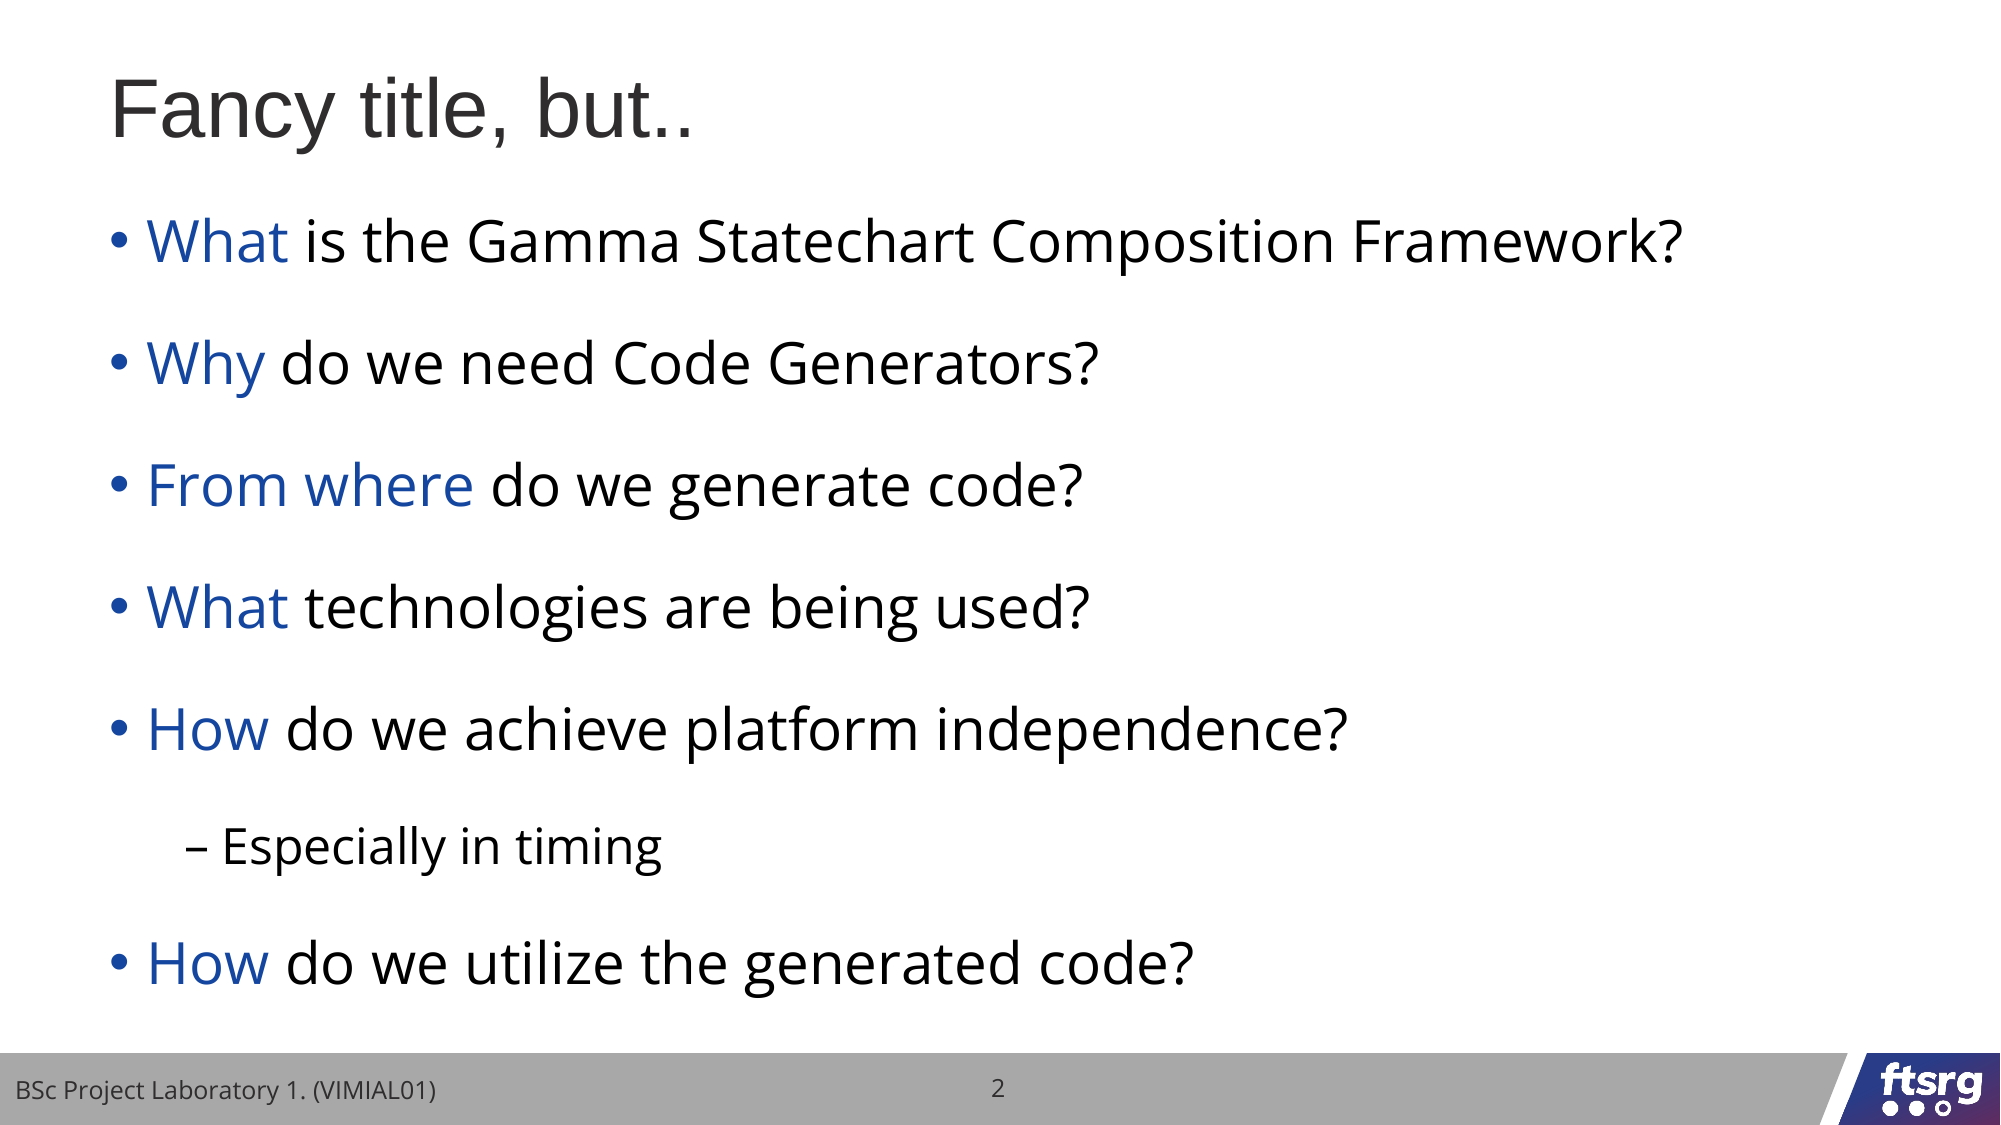

# Fancy title, but..
What is the Gamma Statechart Composition Framework?
Why do we need Code Generators?
From where do we generate code?
What technologies are being used?
How do we achieve platform independence?
Especially in timing
How do we utilize the generated code?
BSc Project Laboratory 1. (VIMIAL01)
2